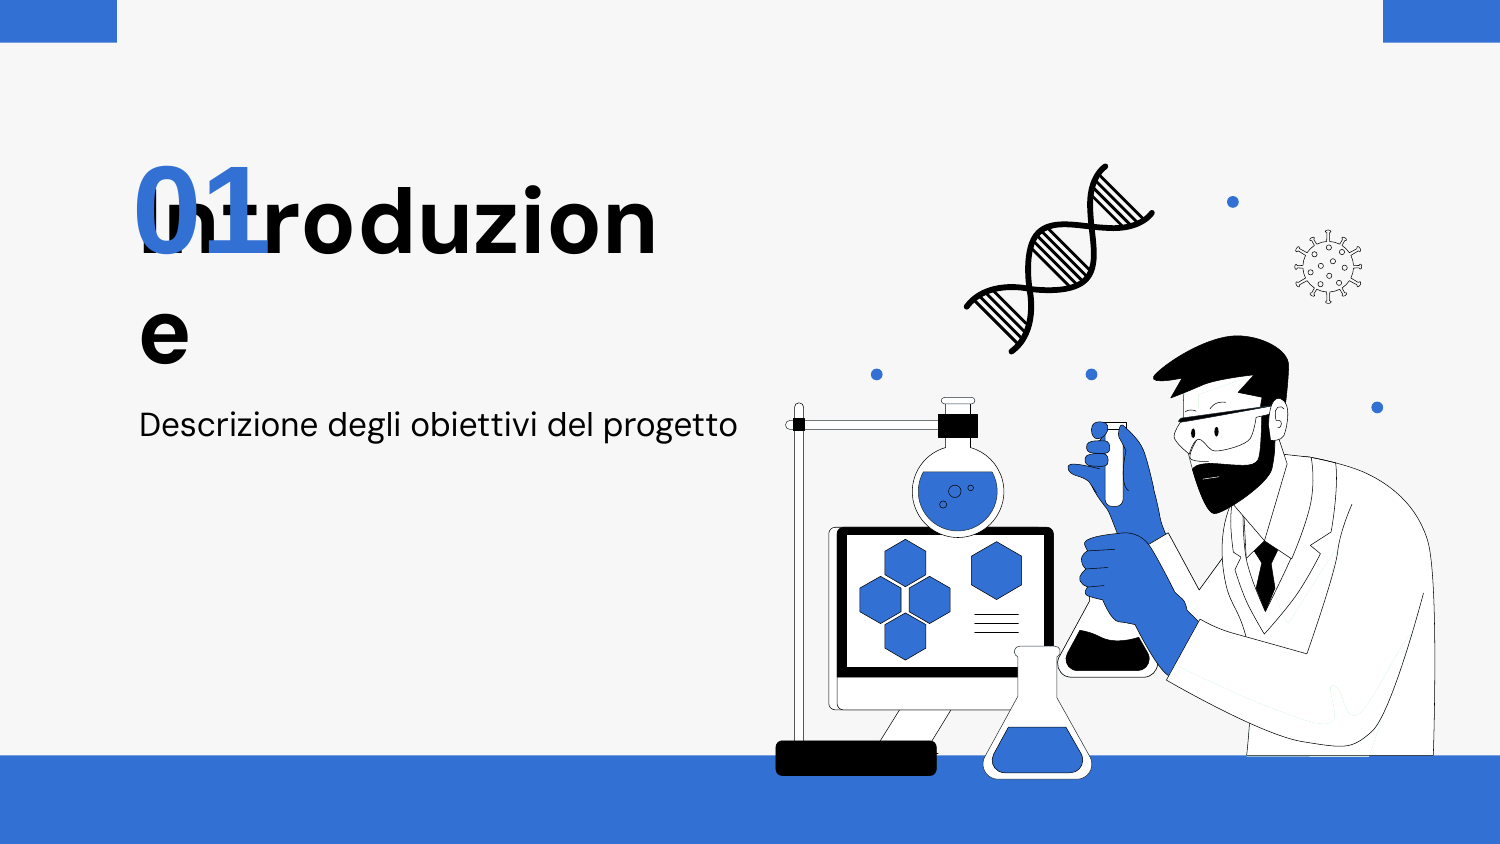

01

# Introduzione

Descrizione degli obiettivi del progetto